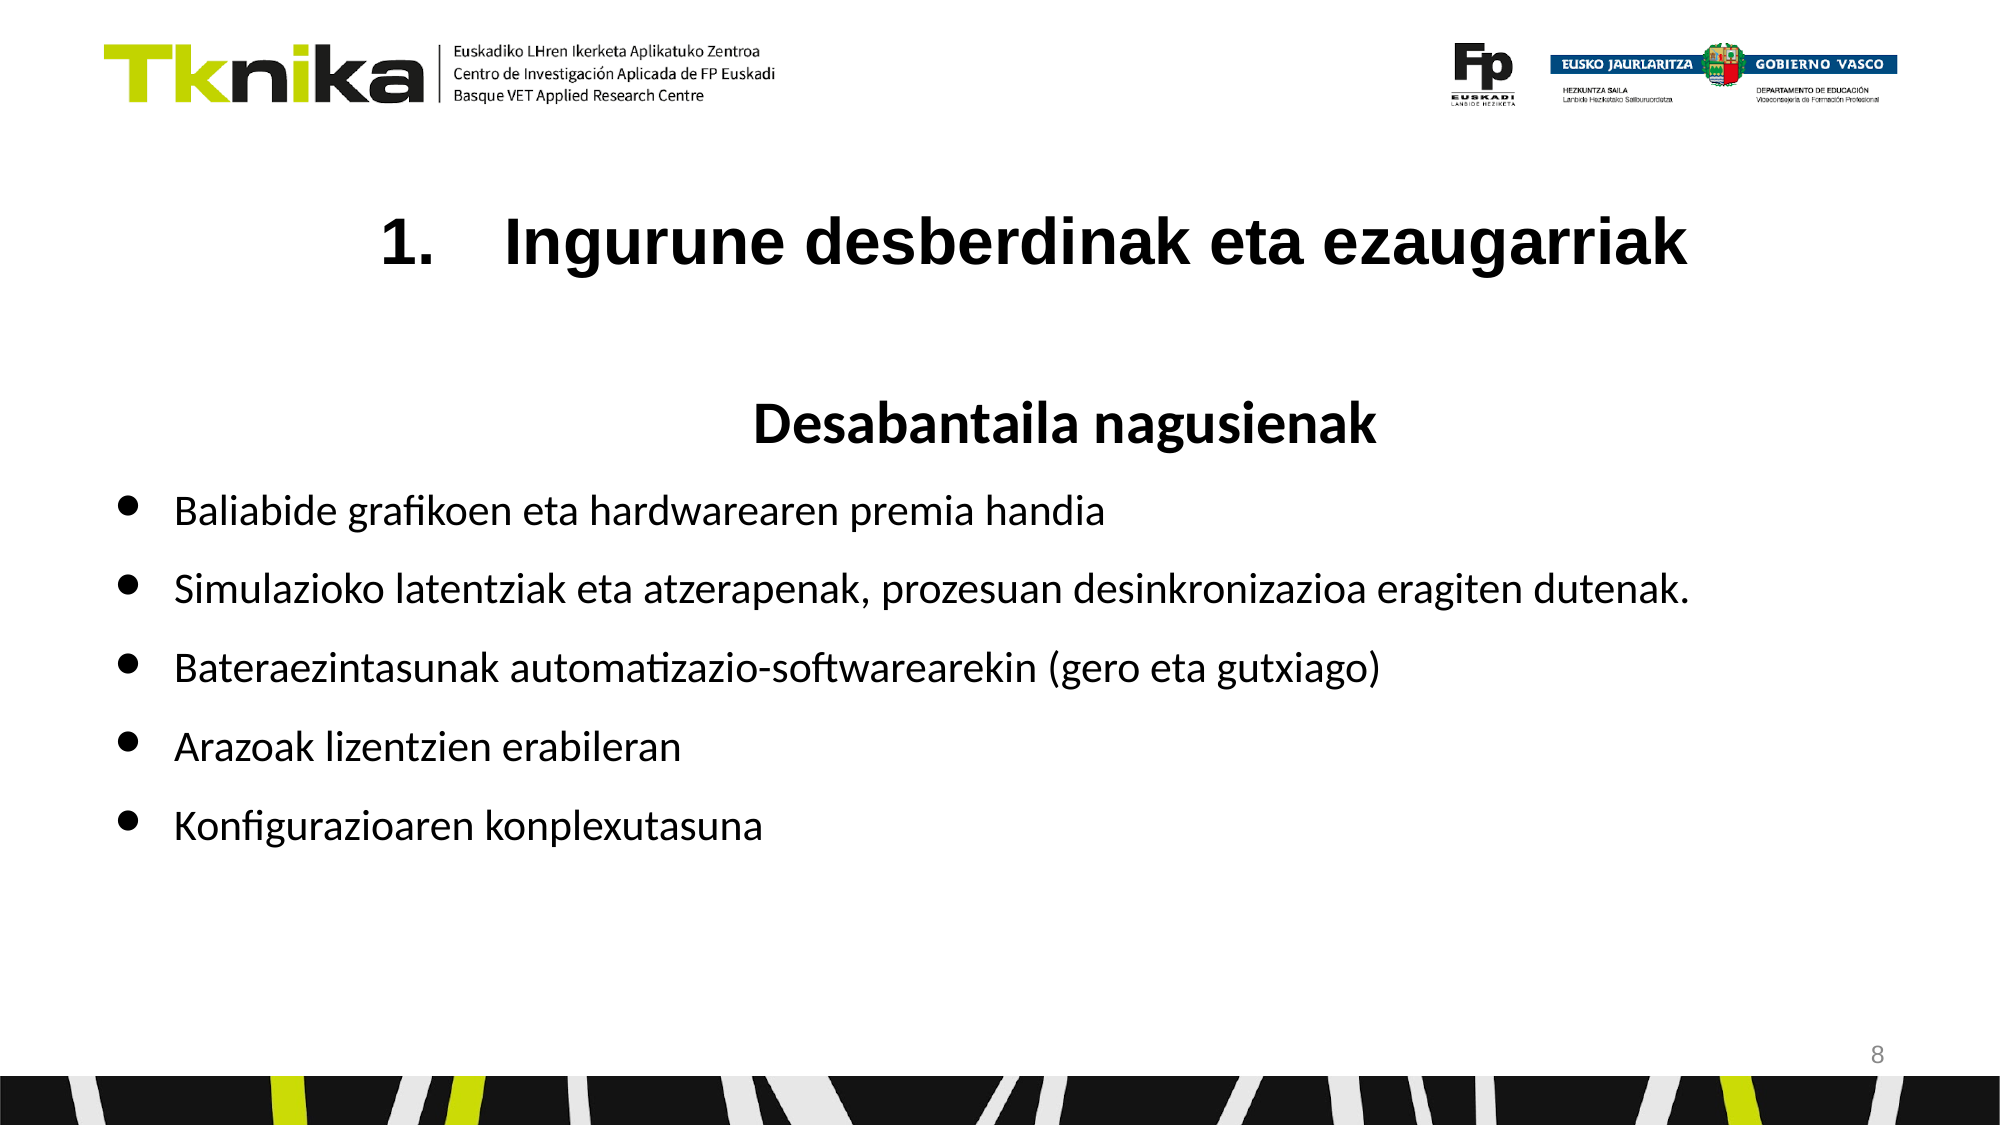

# Ingurune desberdinak eta ezaugarriak
Desabantaila nagusienak
Baliabide grafikoen eta hardwarearen premia handia
Simulazioko latentziak eta atzerapenak, prozesuan desinkronizazioa eragiten dutenak.
Bateraezintasunak automatizazio-softwarearekin (gero eta gutxiago)
Arazoak lizentzien erabileran
Konfigurazioaren konplexutasuna

8